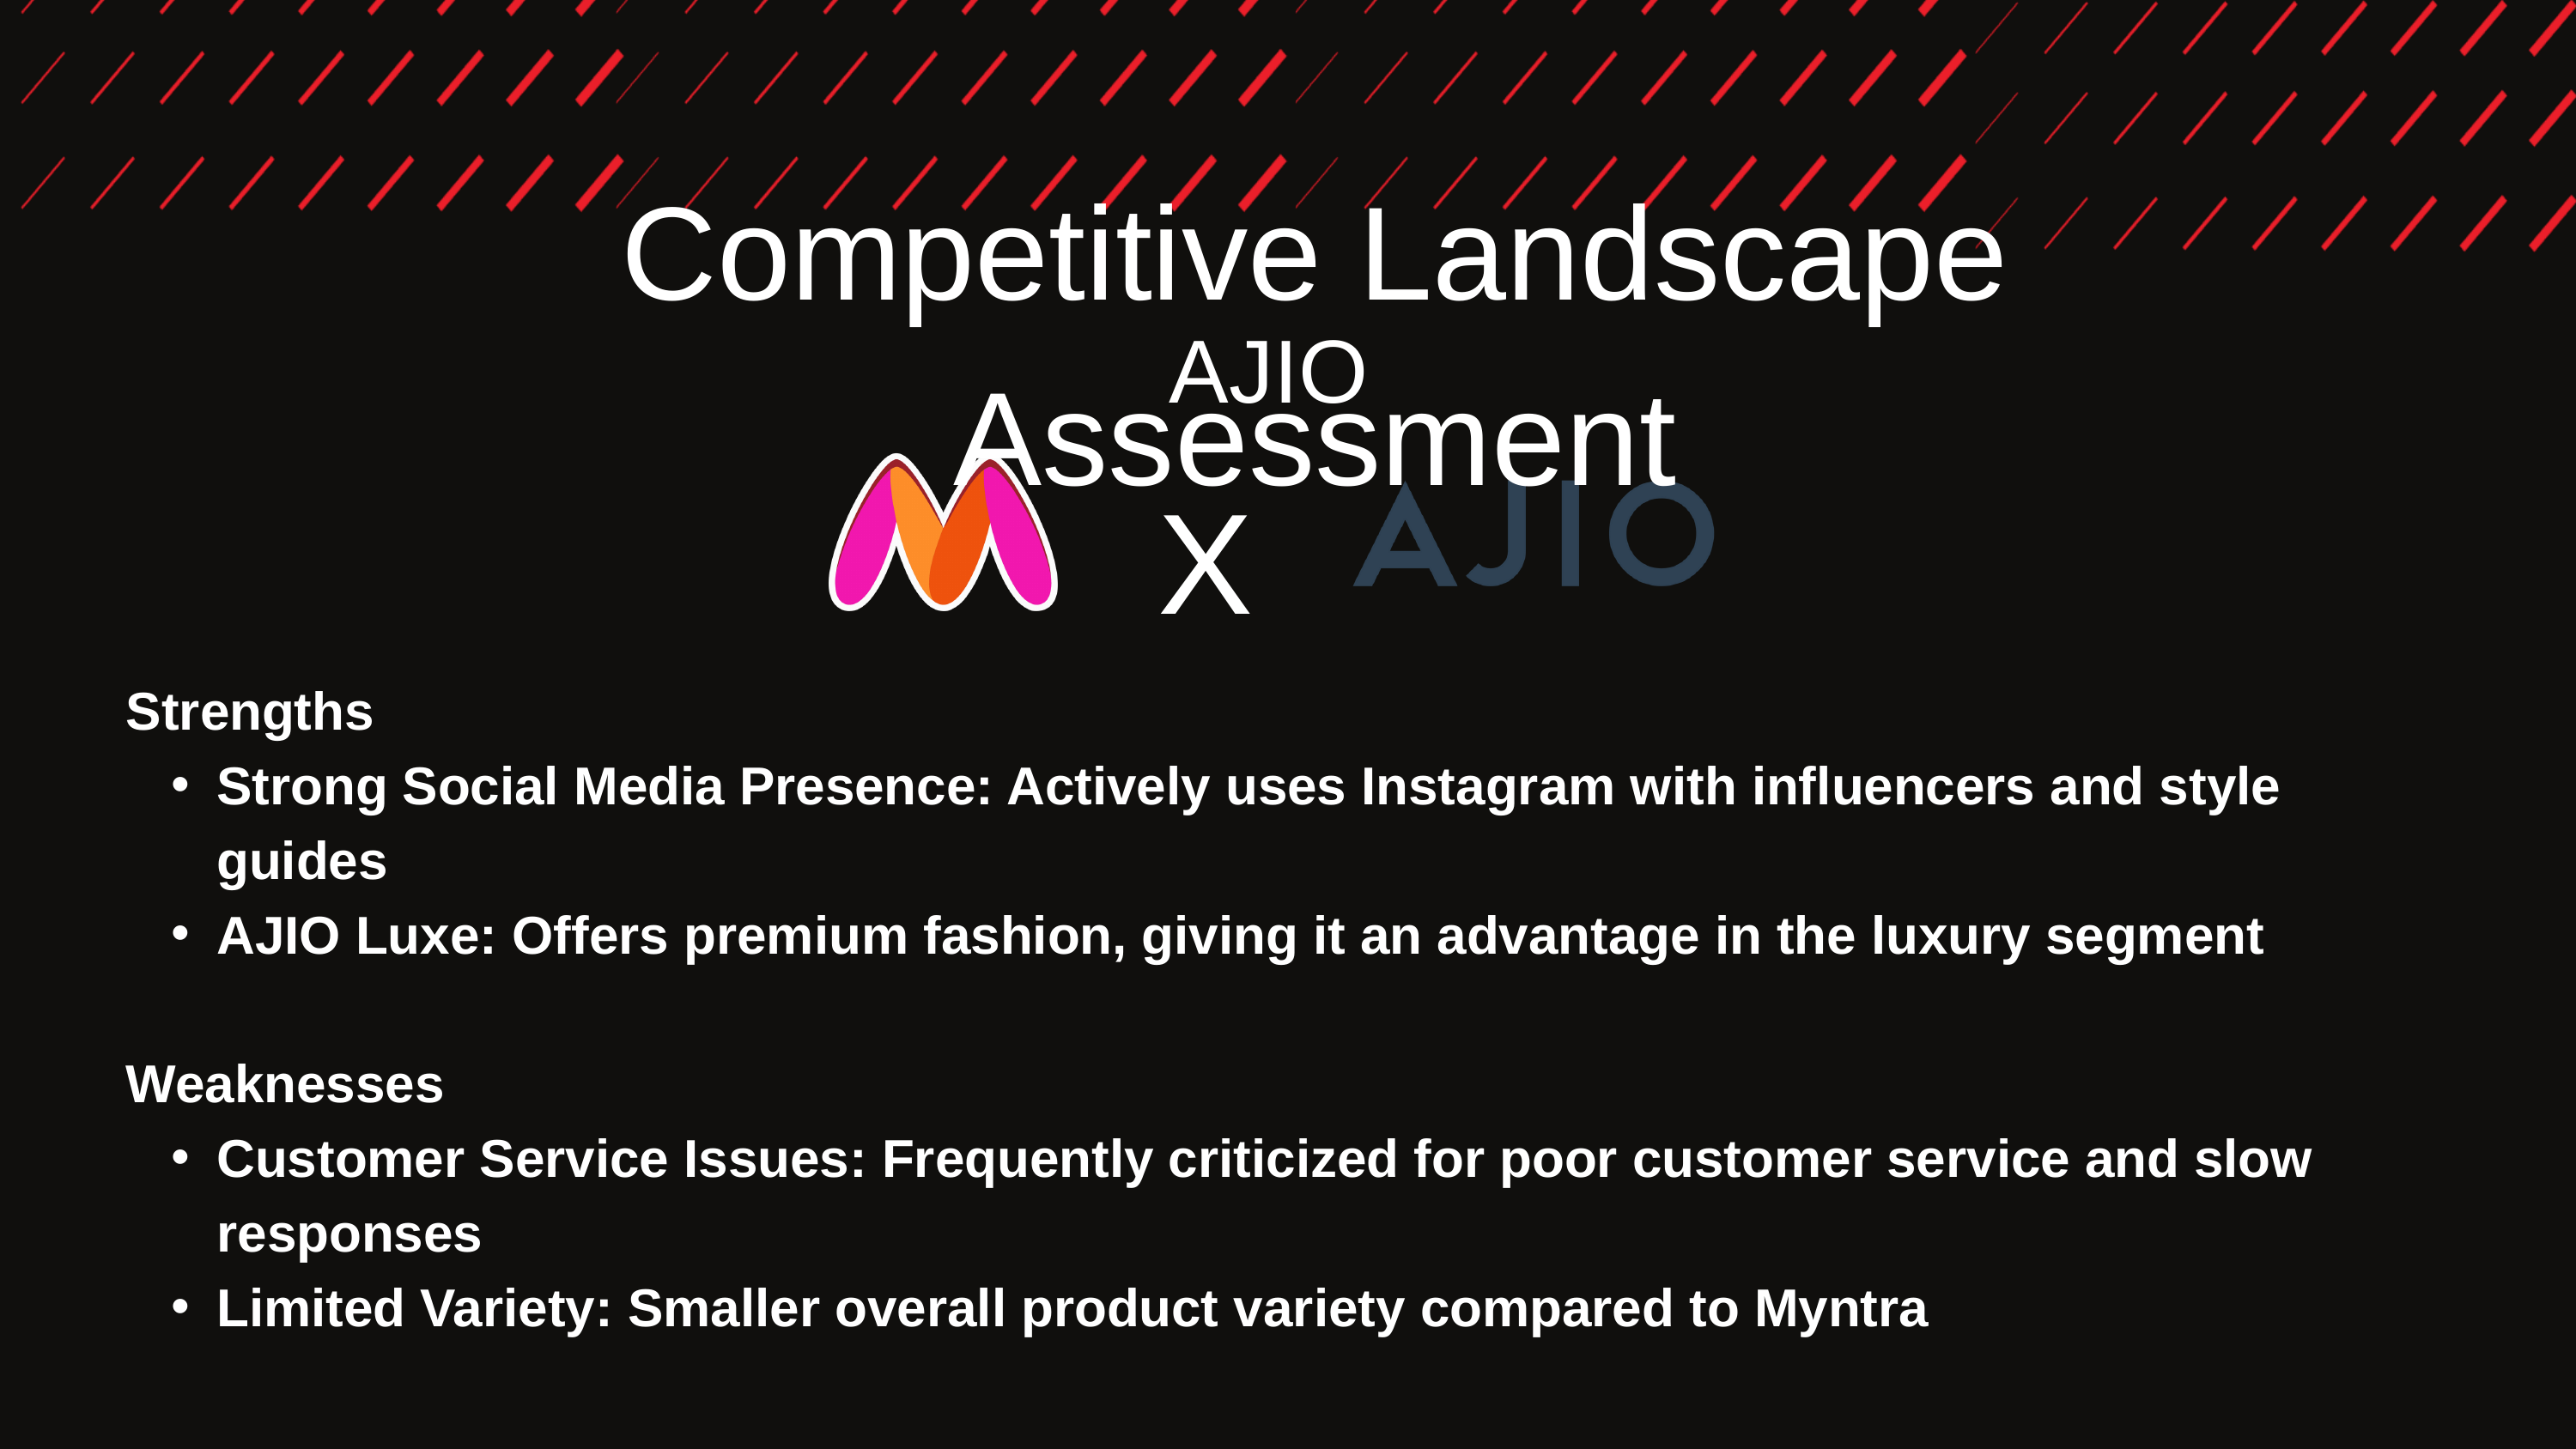

Competitive Landscape Assessment
AJIO

X

Strengths
Strong Social Media Presence: Actively uses Instagram with influencers and style guides
AJIO Luxe: Offers premium fashion, giving it an advantage in the luxury segment

Weaknesses
Customer Service Issues: Frequently criticized for poor customer service and slow responses
Limited Variety: Smaller overall product variety compared to Myntra